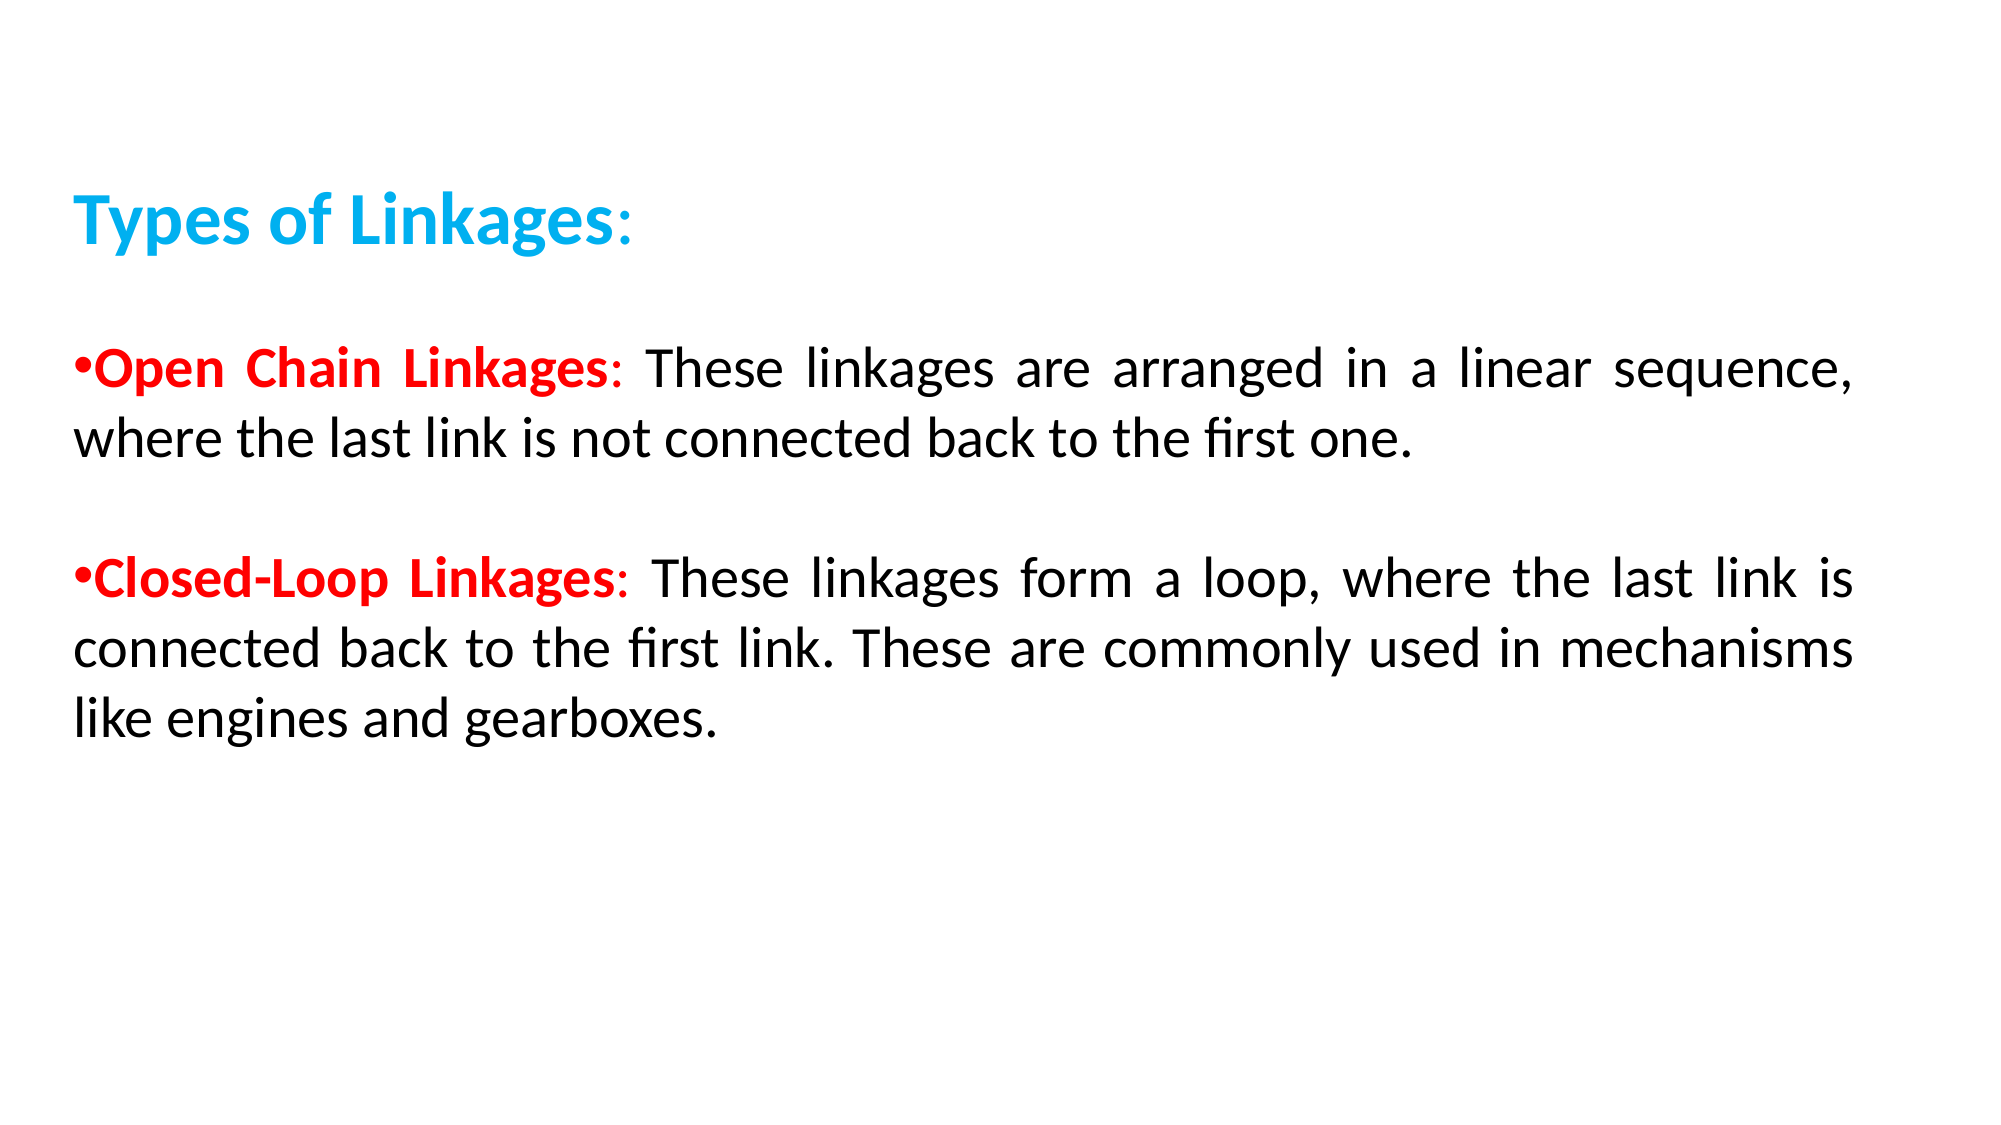

Types of Linkages:

Open Chain Linkages: These linkages are arranged in a linear sequence, where the last link is not connected back to the first one.

Closed-Loop Linkages: These linkages form a loop, where the last link is connected back to the first link. These are commonly used in mechanisms like engines and gearboxes.